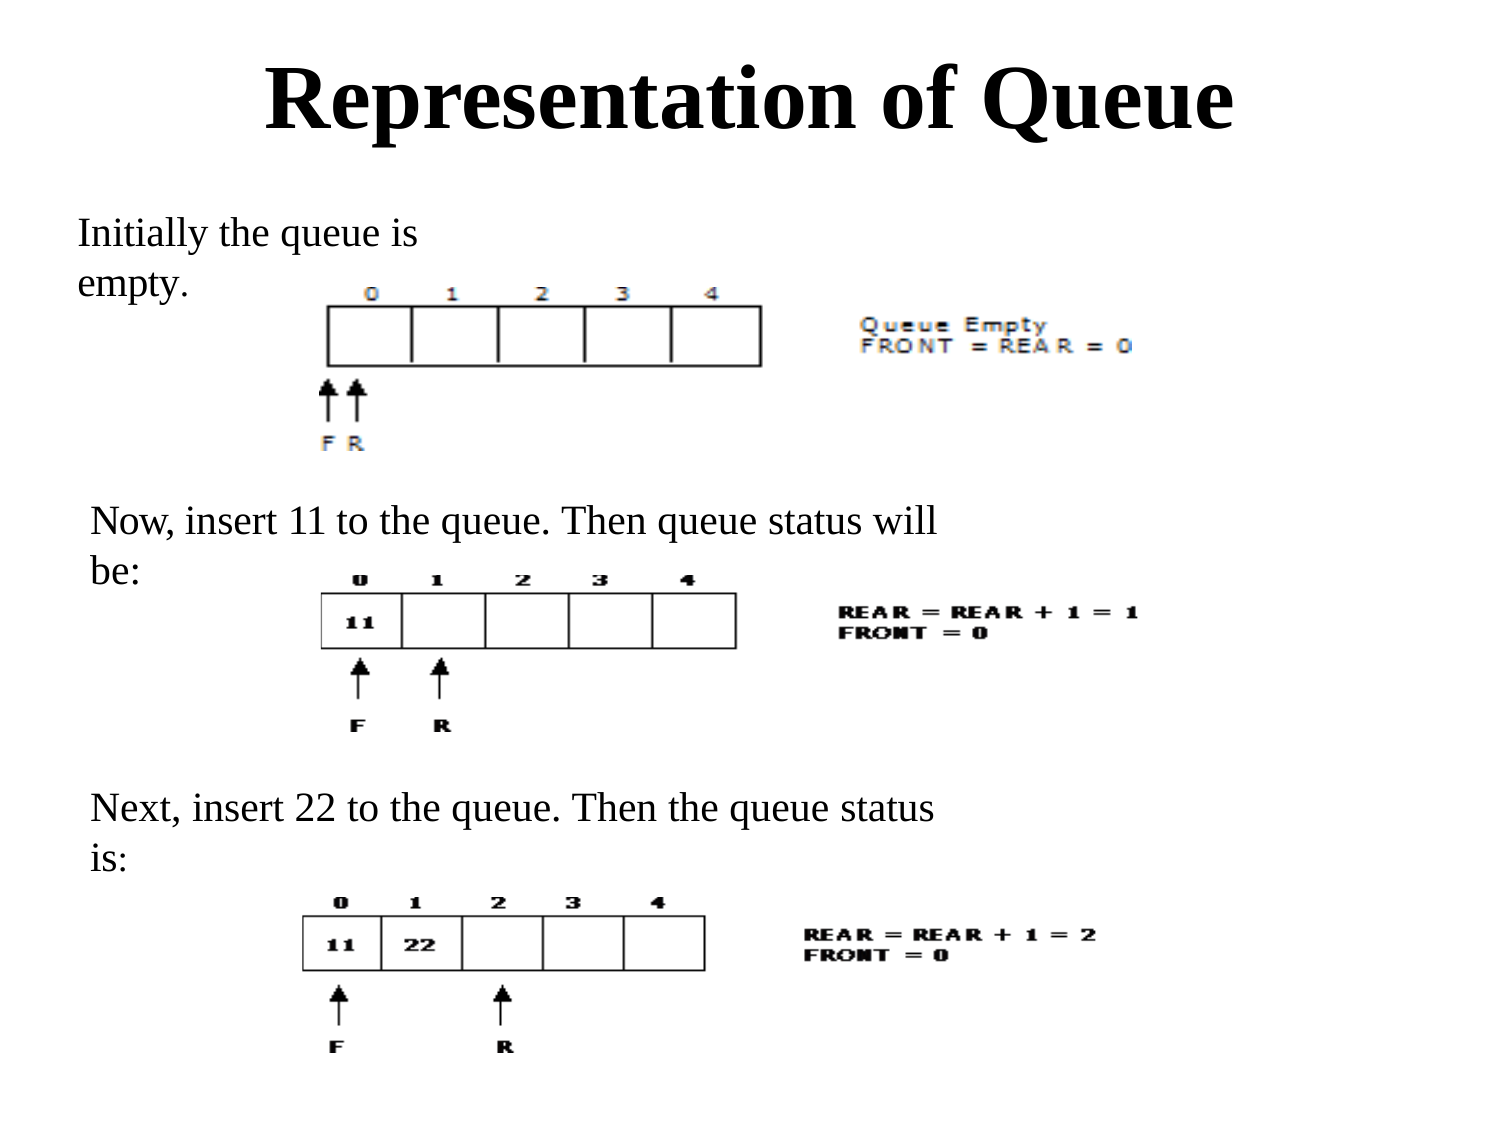

# Representation of Queue
Initially the queue is empty.

Now, insert 11 to the queue. Then queue status will be:

Next, insert 22 to the queue. Then the queue status is: